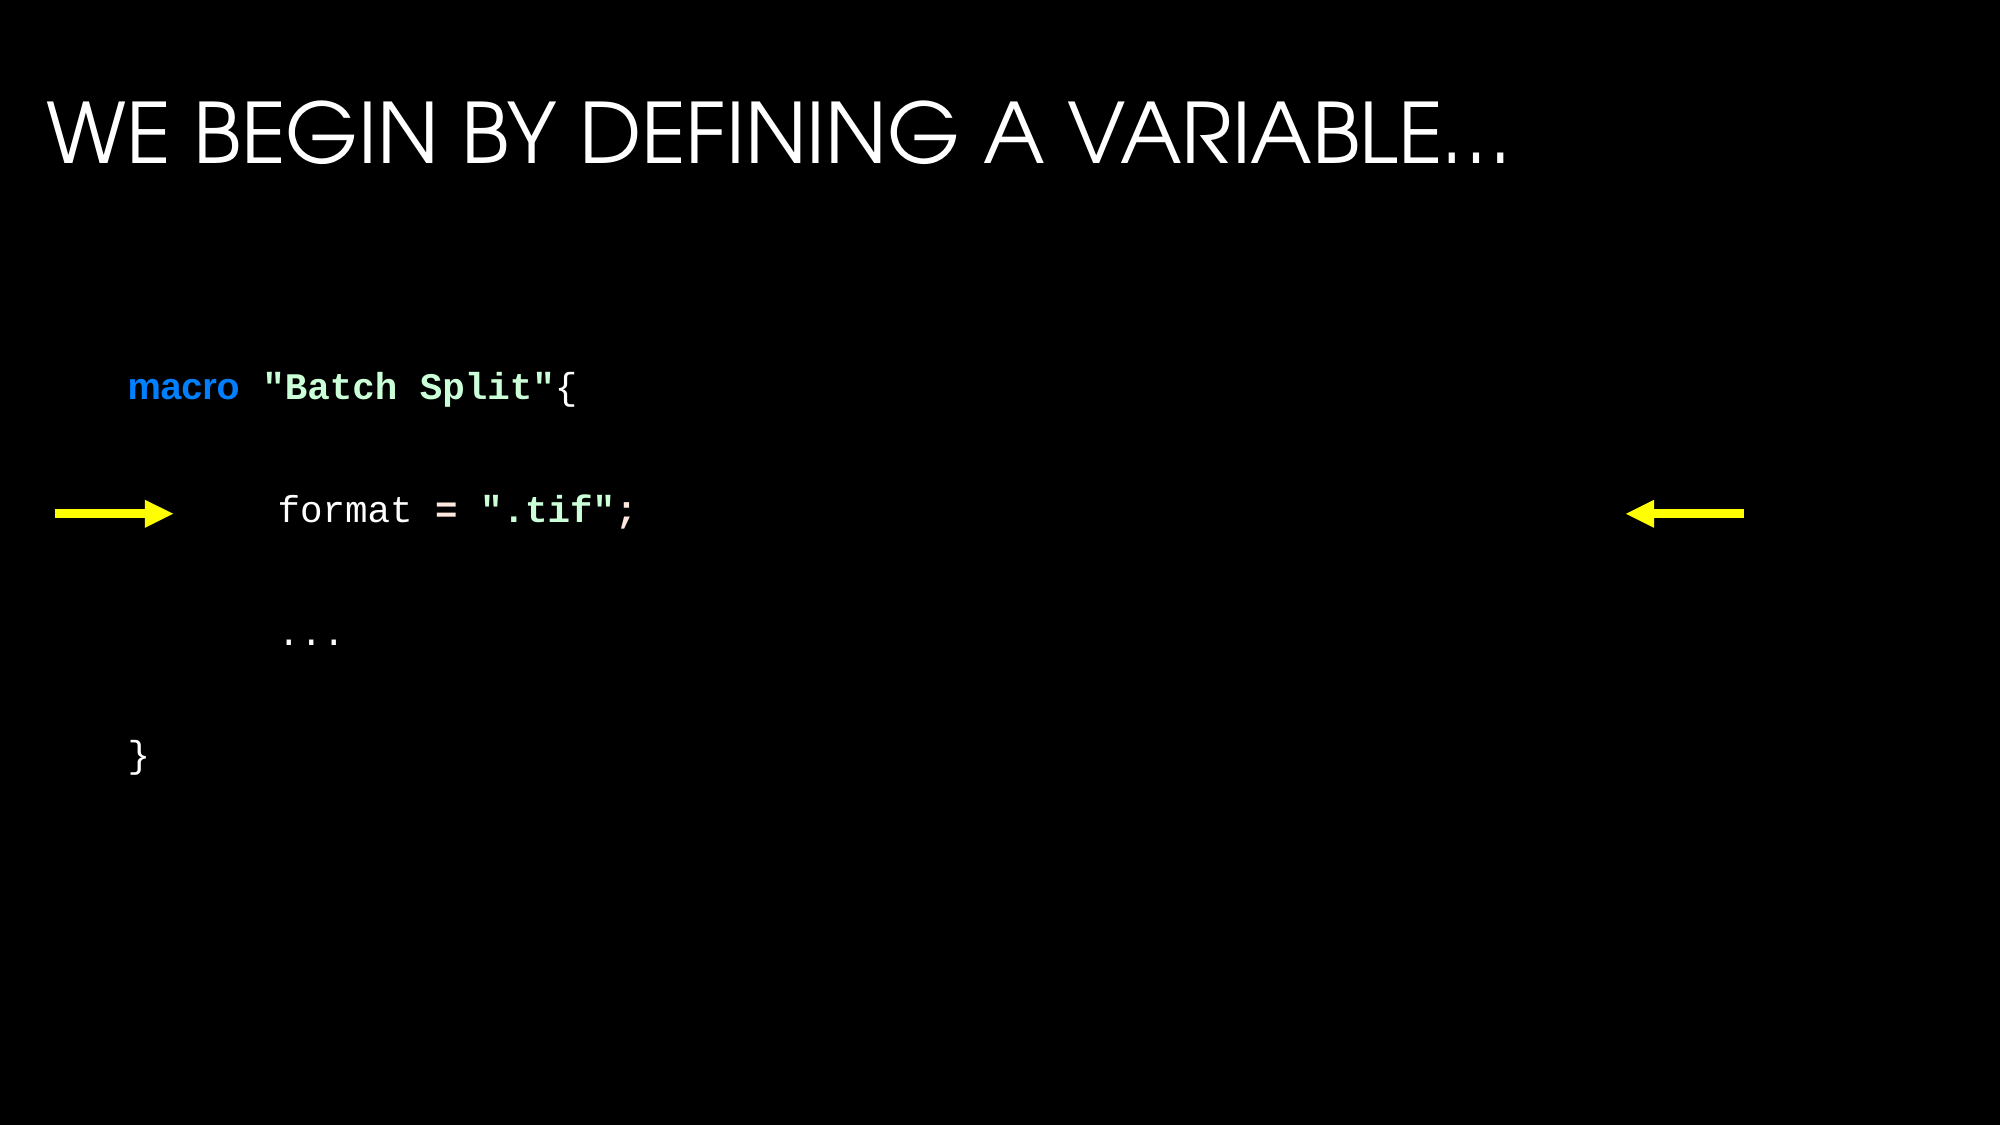

# we begin by defining a variable…
macro "Batch Split"{

	format = ".tif";

	...

}